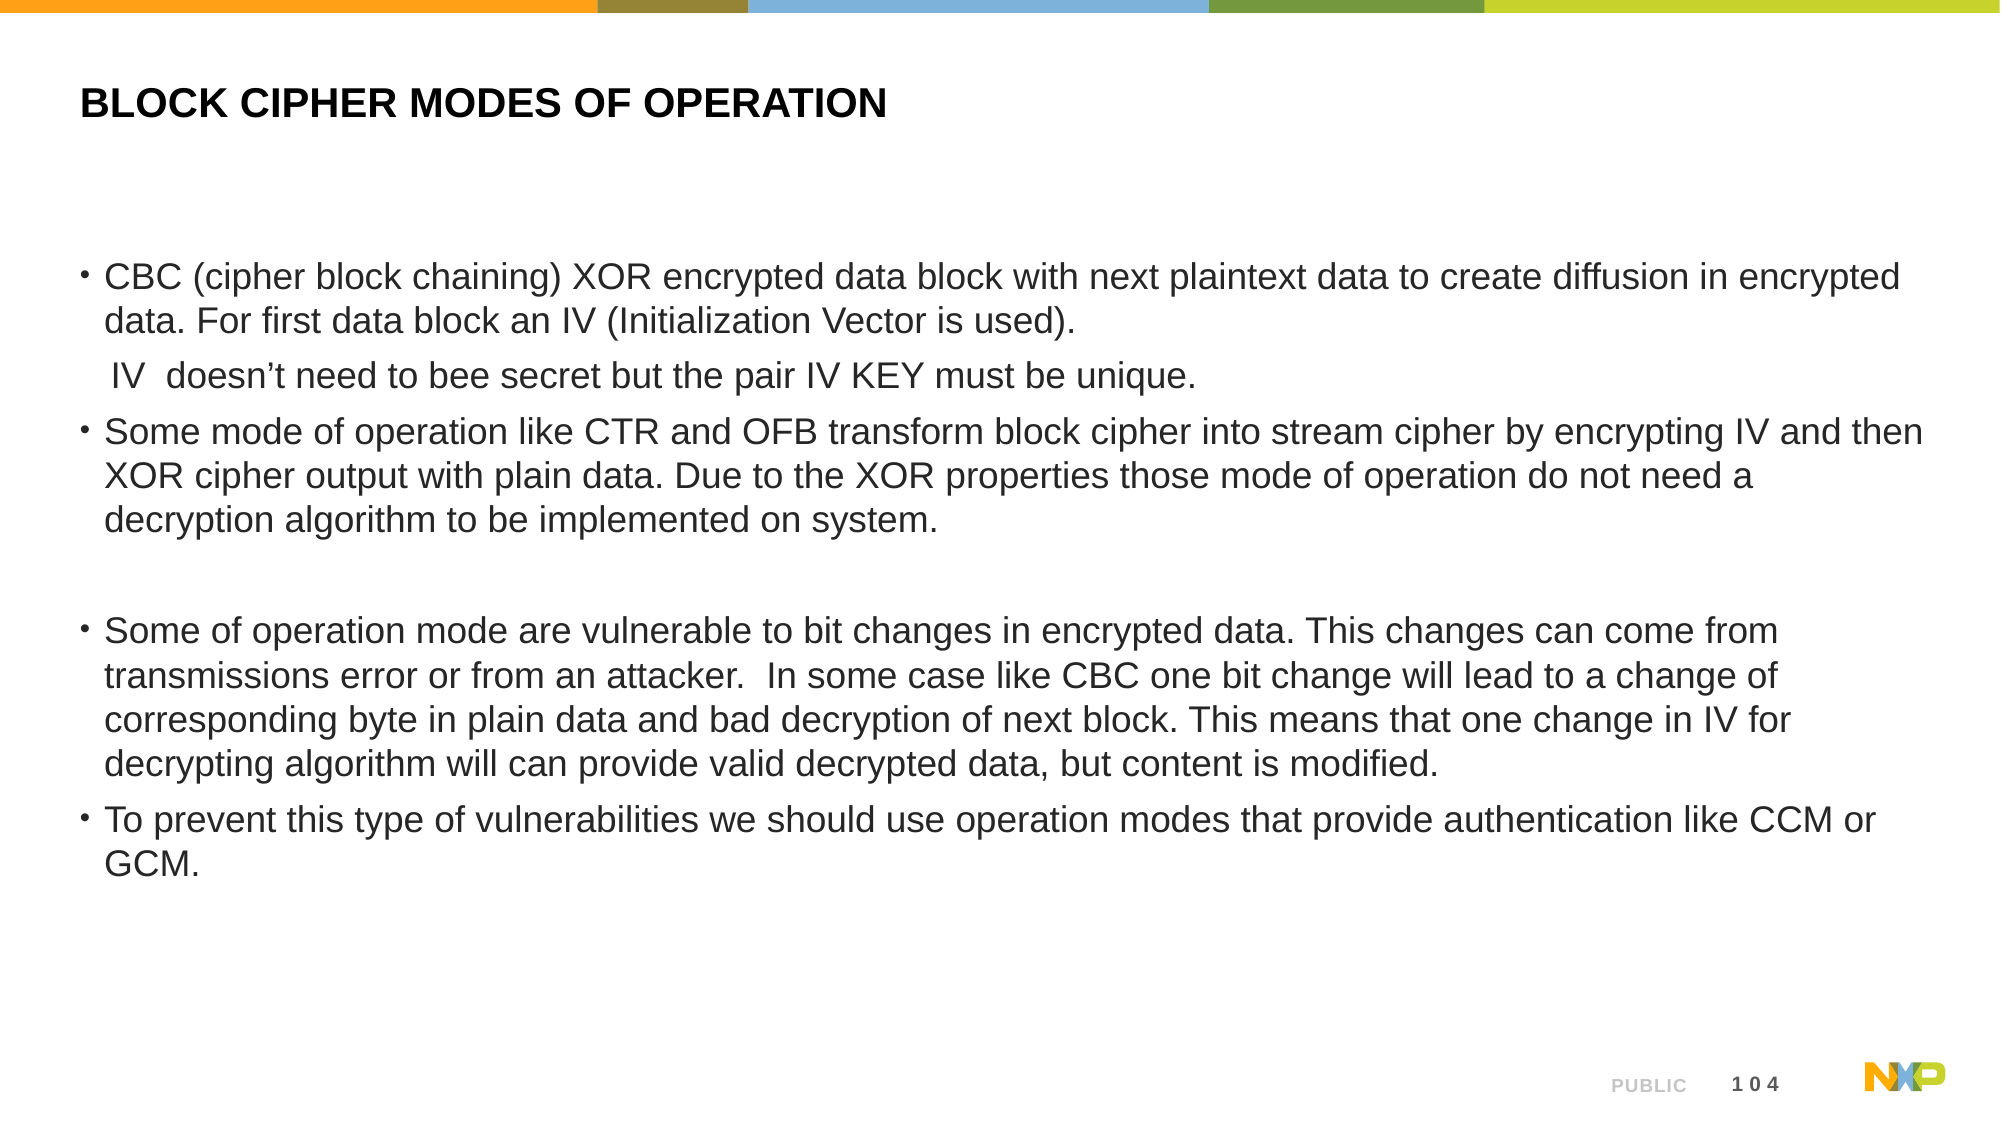

# Block cipher Modes of operation

CBC (cipher block chaining) XOR encrypted data block with next plaintext data to create diffusion in encrypted data. For first data block an IV (Initialization Vector is used).
   IV  doesn’t need to bee secret but the pair IV KEY must be unique.
Some mode of operation like CTR and OFB transform block cipher into stream cipher by encrypting IV and then XOR cipher output with plain data. Due to the XOR properties those mode of operation do not need a decryption algorithm to be implemented on system.

Some of operation mode are vulnerable to bit changes in encrypted data. This changes can come from transmissions error or from an attacker.  In some case like CBC one bit change will lead to a change of corresponding byte in plain data and bad decryption of next block. This means that one change in IV for decrypting algorithm will can provide valid decrypted data, but content is modified.
To prevent this type of vulnerabilities we should use operation modes that provide authentication like CCM or GCM.